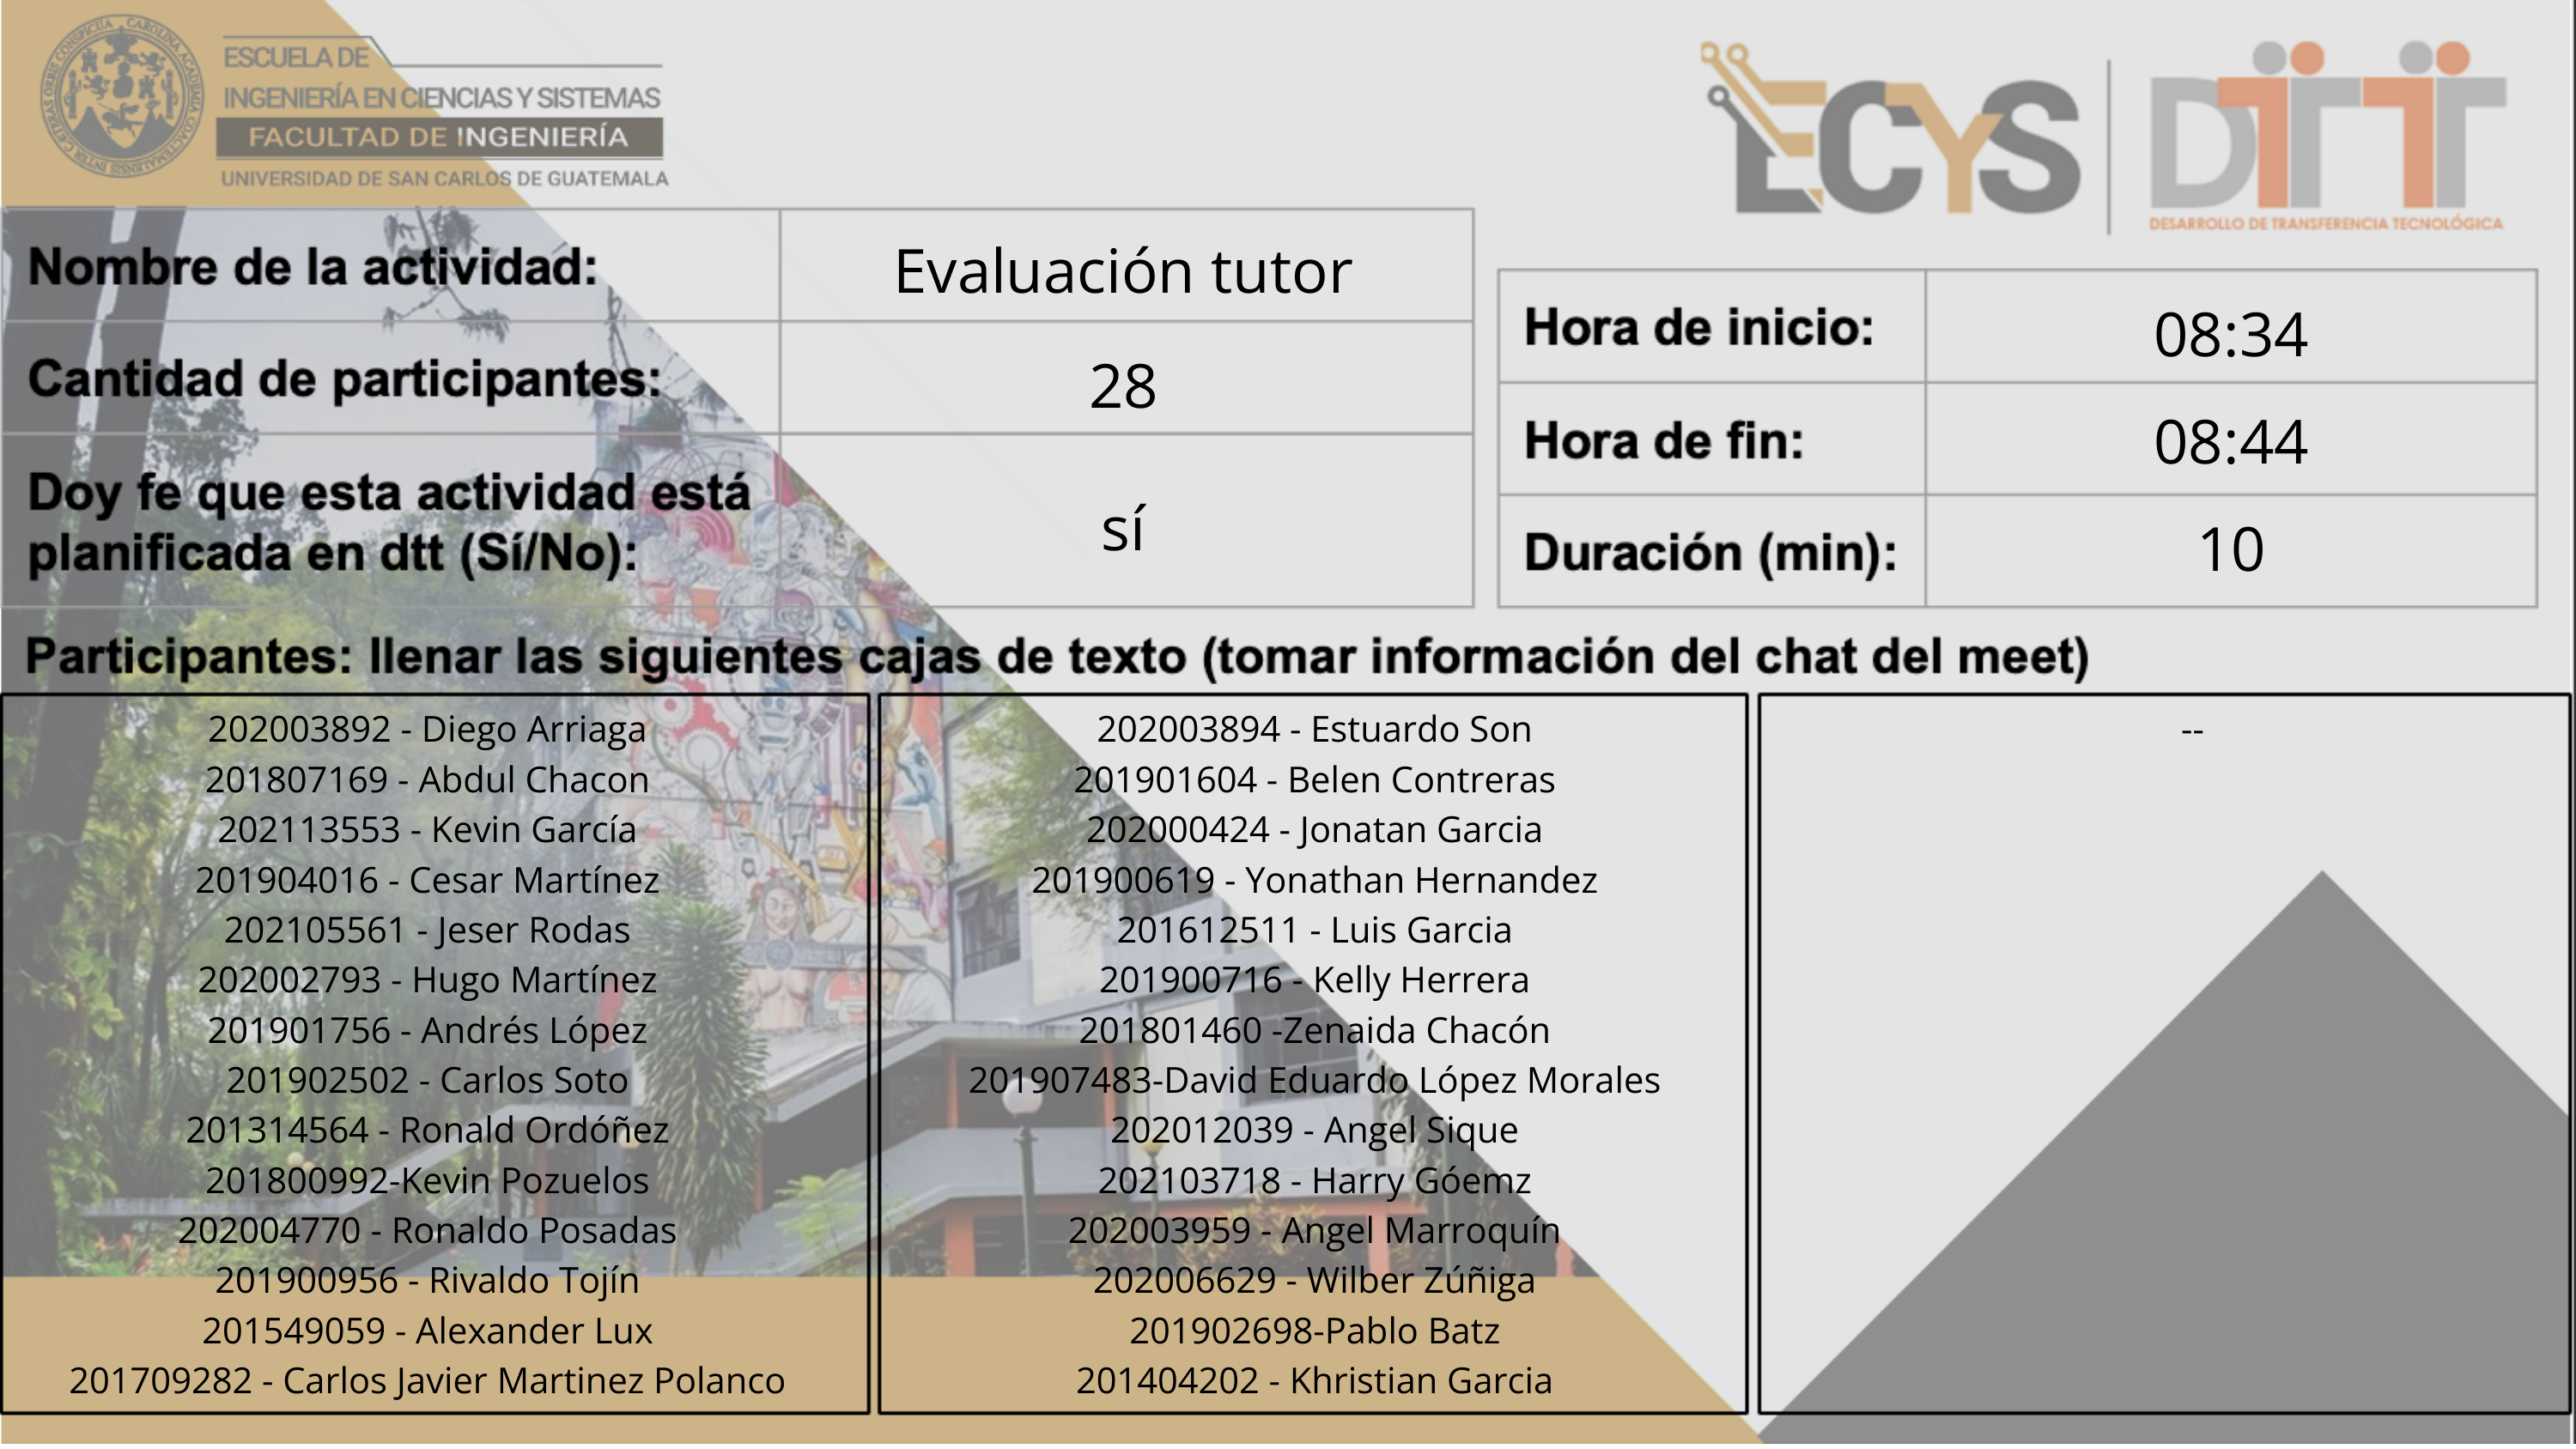

Evaluación tutor
08:34
28
08:44
sí
10
202003892 - Diego Arriaga
201807169 - Abdul Chacon
202113553 - Kevin García
201904016 - Cesar Martínez
202105561 - Jeser Rodas
202002793 - Hugo Martínez
201901756 - Andrés López
201902502 - Carlos Soto
201314564 - Ronald Ordóñez
201800992-Kevin Pozuelos
202004770 - Ronaldo Posadas
201900956 - Rivaldo Tojín
201549059 - Alexander Lux
201709282 - Carlos Javier Martinez Polanco
202003894 - Estuardo Son
201901604 - Belen Contreras
202000424 - Jonatan Garcia
201900619 - Yonathan Hernandez
201612511 - Luis Garcia
201900716 - Kelly Herrera
201801460 -Zenaida Chacón
201907483-David Eduardo López Morales
202012039 - Angel Sique
202103718 - Harry Góemz
202003959 - Angel Marroquín
202006629 - Wilber Zúñiga
201902698-Pablo Batz
201404202 - Khristian Garcia
--